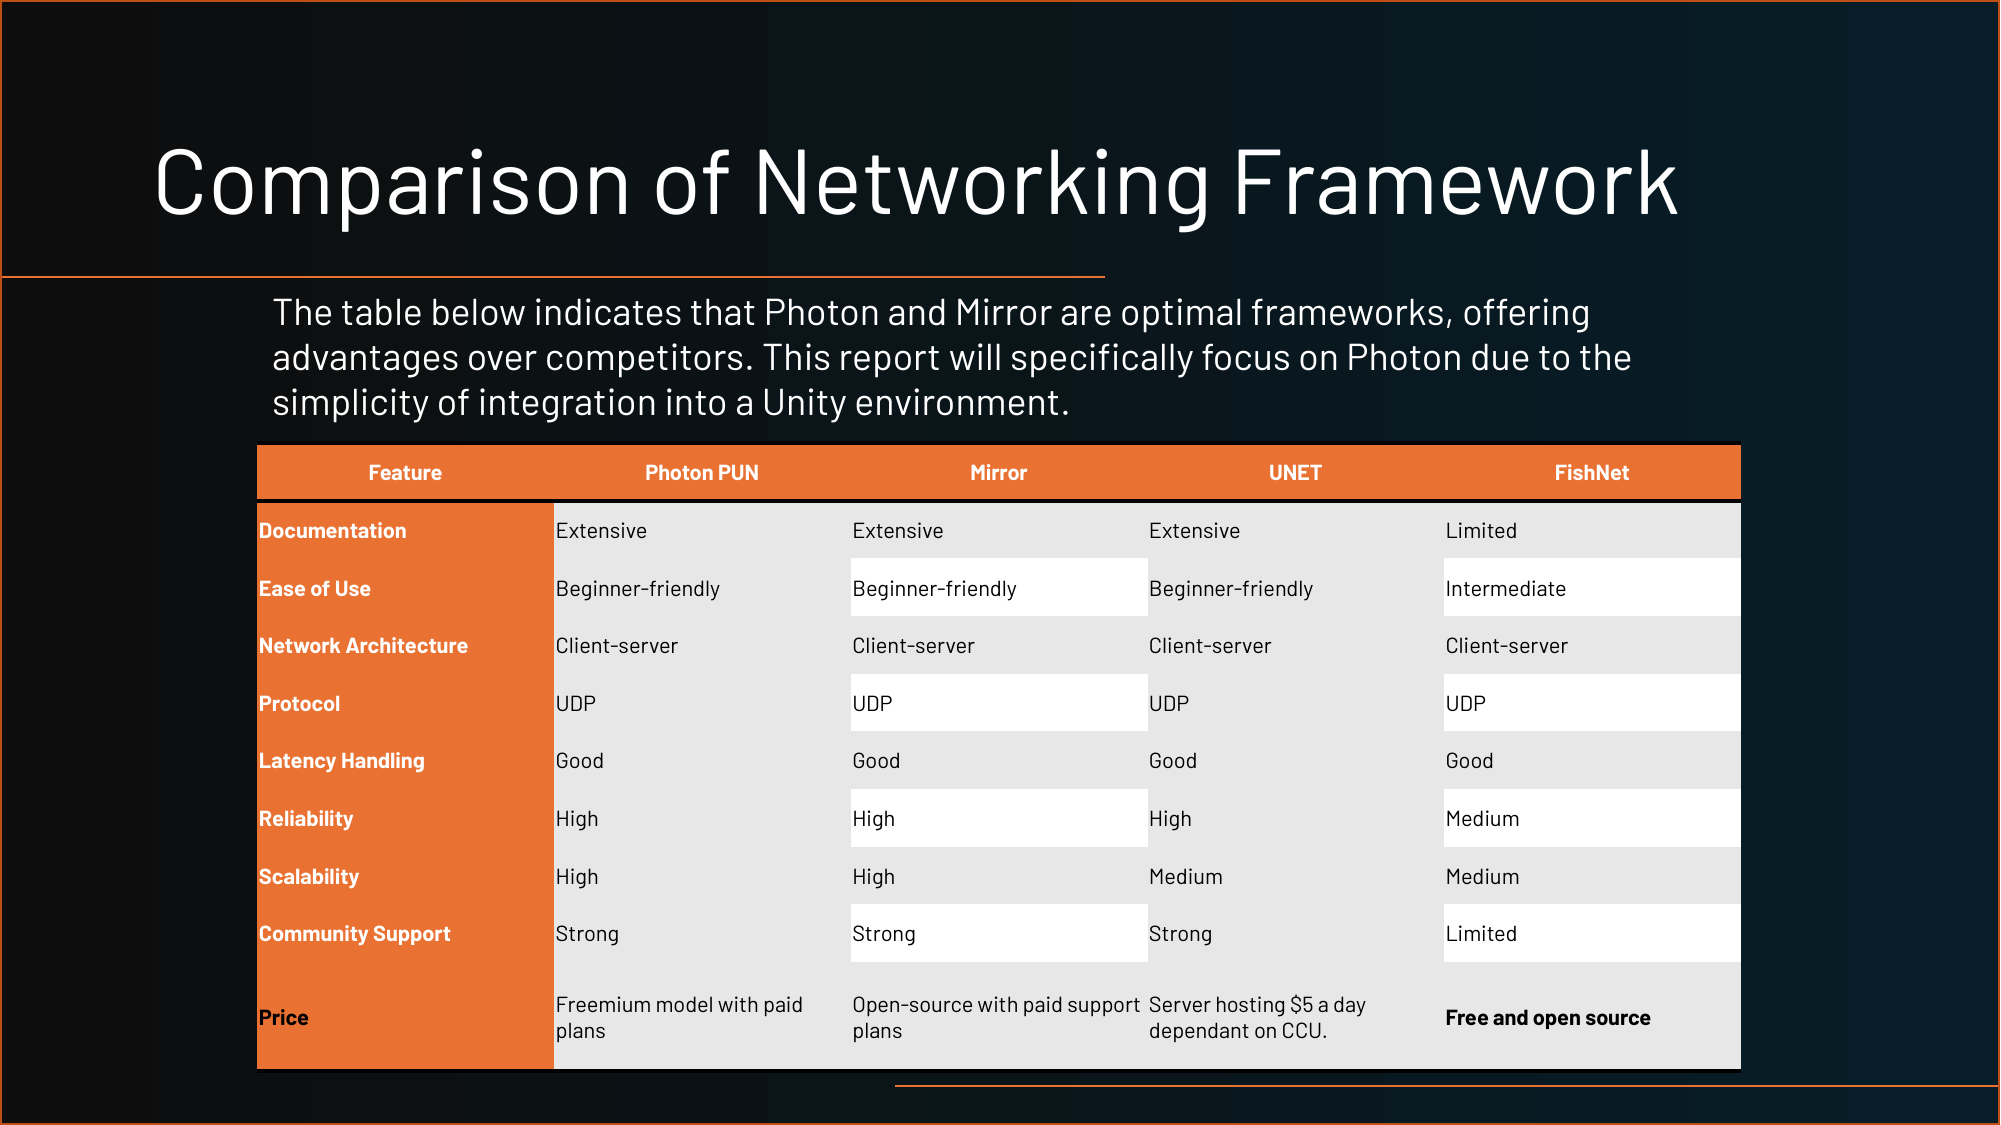

# Comparison of Networking Framework
The table below indicates that Photon and Mirror are optimal frameworks, offering advantages over competitors. This report will specifically focus on Photon due to the simplicity of integration into a Unity environment.
| Feature | Photon PUN | Mirror | UNET | FishNet |
| --- | --- | --- | --- | --- |
| Documentation | Extensive | Extensive | Extensive | Limited |
| Ease of Use | Beginner-friendly | Beginner-friendly | Beginner-friendly | Intermediate |
| Network Architecture | Client-server | Client-server | Client-server | Client-server |
| Protocol | UDP | UDP | UDP | UDP |
| Latency Handling | Good | Good | Good | Good |
| Reliability | High | High | High | Medium |
| Scalability | High | High | Medium | Medium |
| Community Support | Strong | Strong | Strong | Limited |
| Price | Freemium model with paid plans | Open-source with paid support plans | Server hosting $5 a day dependant on CCU. | Free and open source |